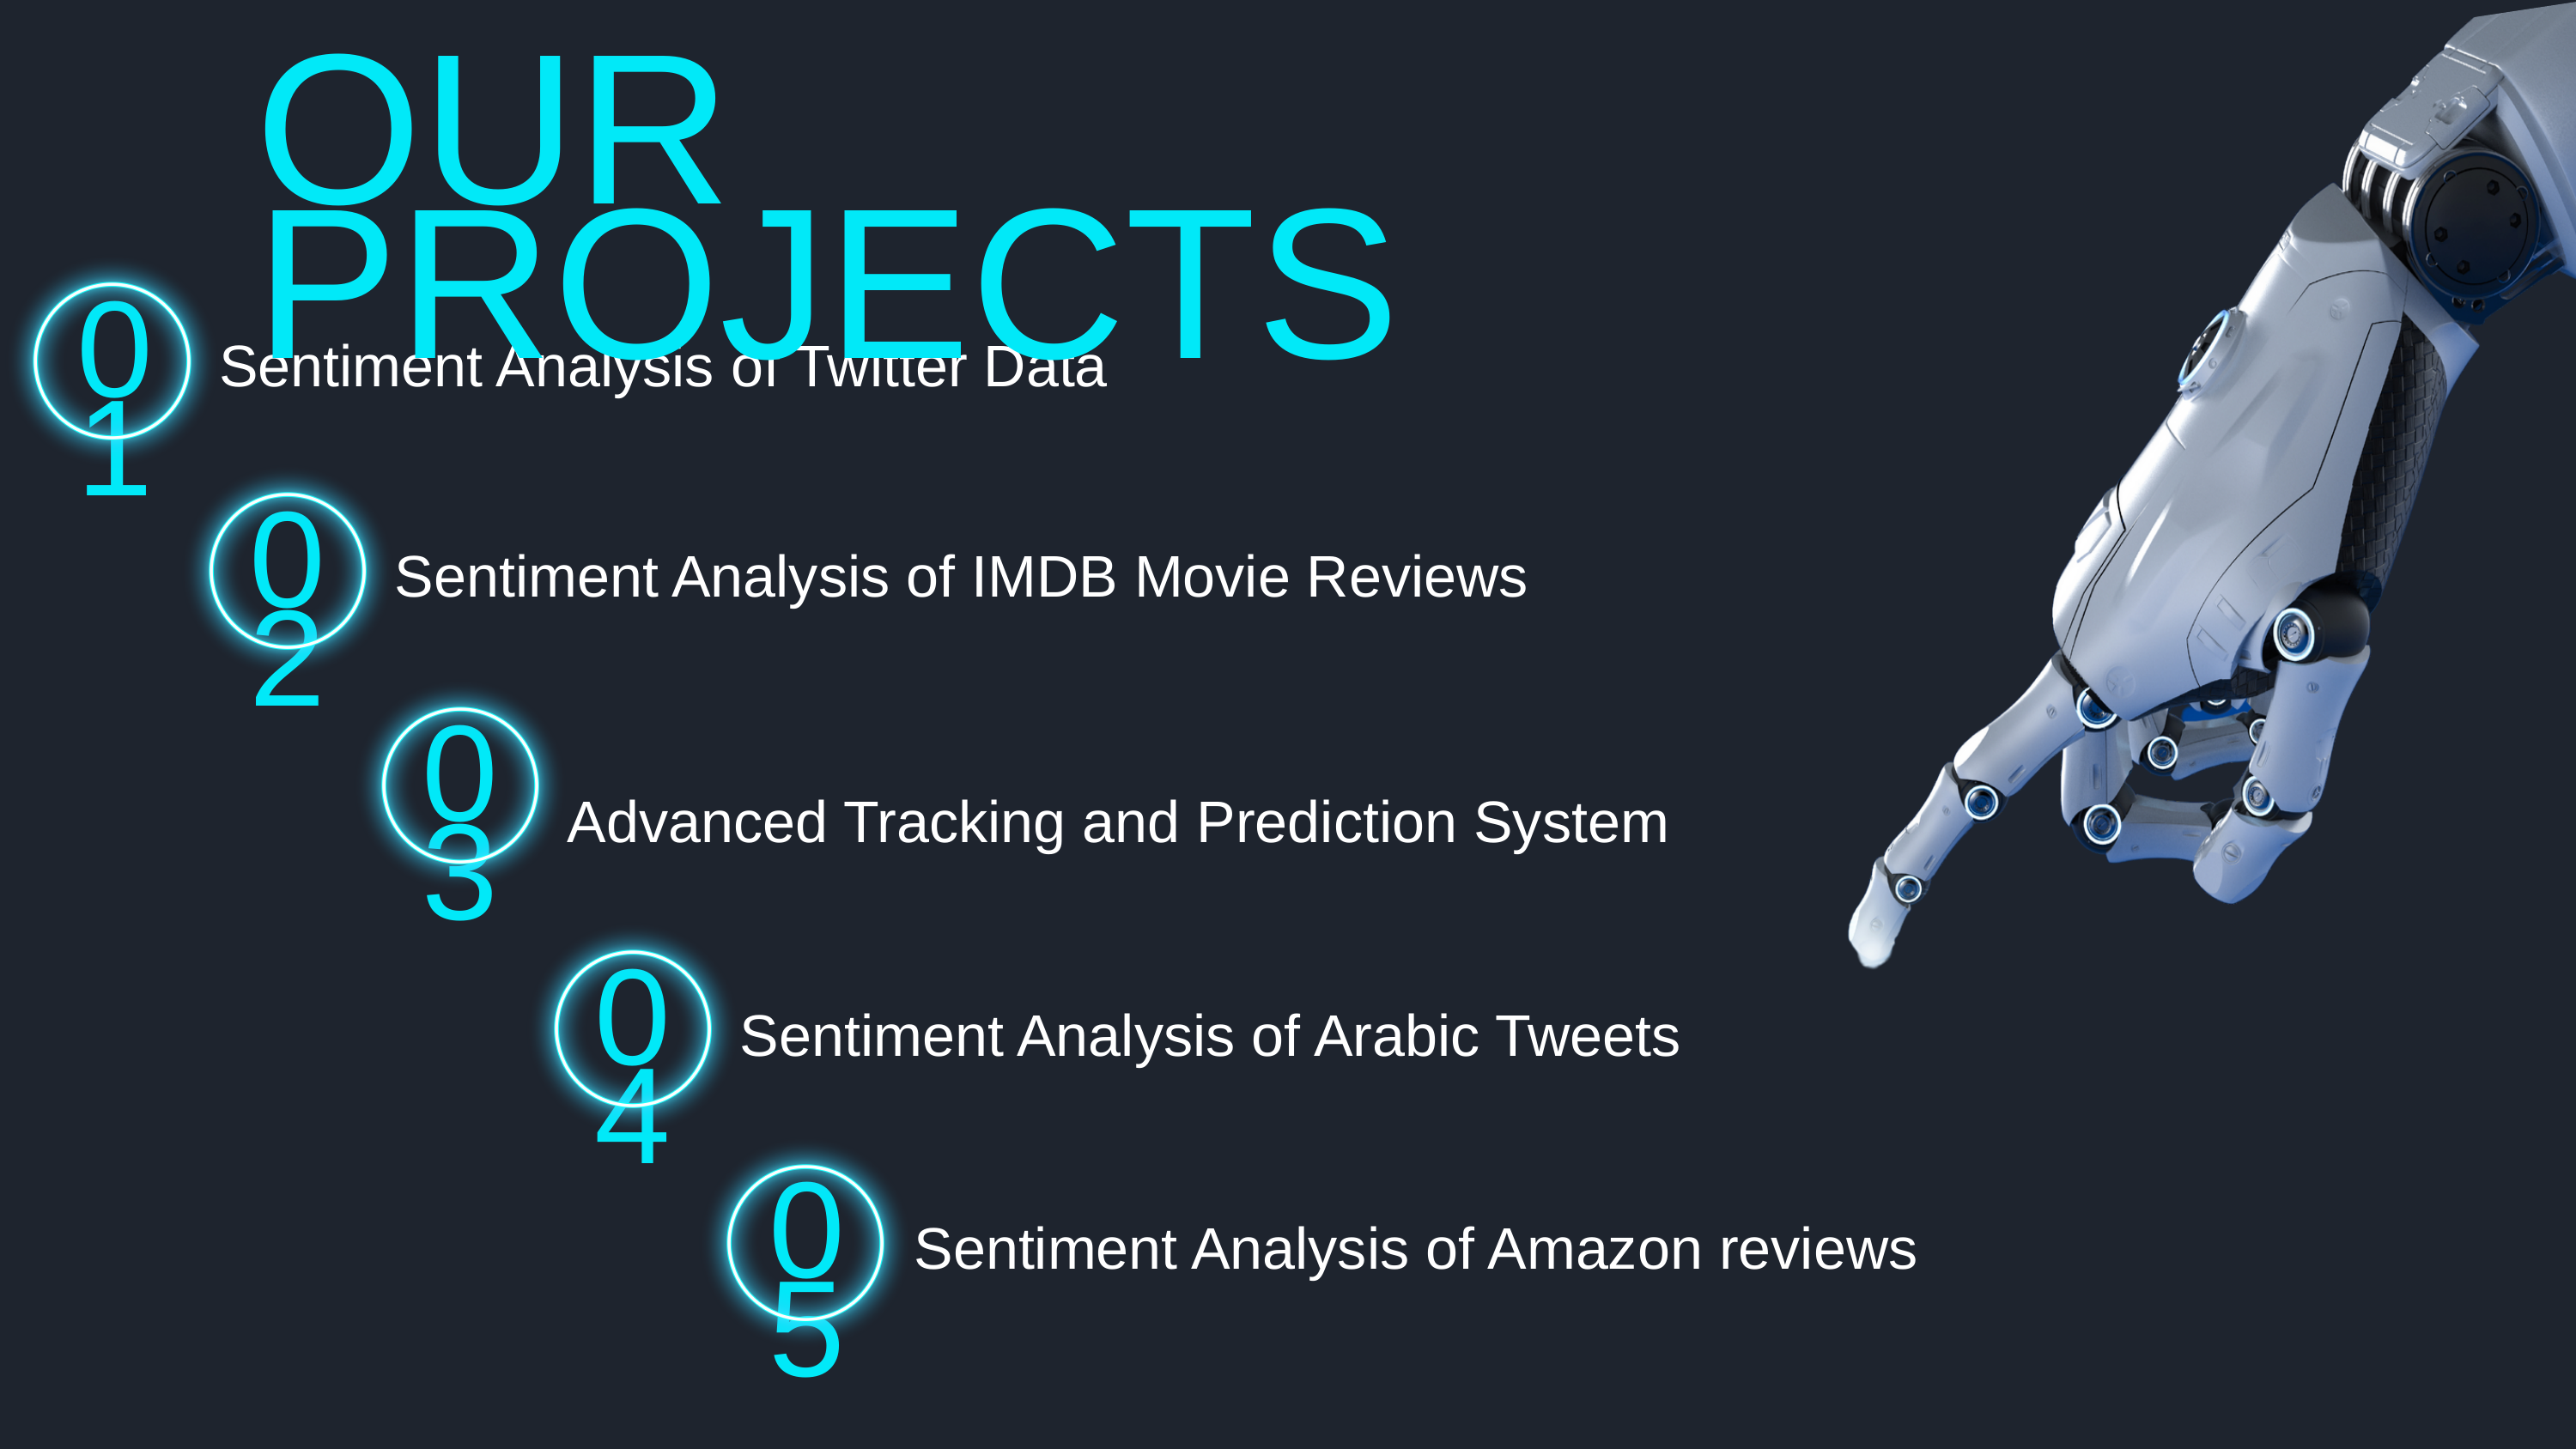

OUR PROJECTS

Sentiment Analysis of Twitter Data
01

Sentiment Analysis of IMDB Movie Reviews
02

03
Advanced Tracking and Prediction System

Sentiment Analysis of Arabic Tweets
04

Sentiment Analysis of Amazon reviews
05